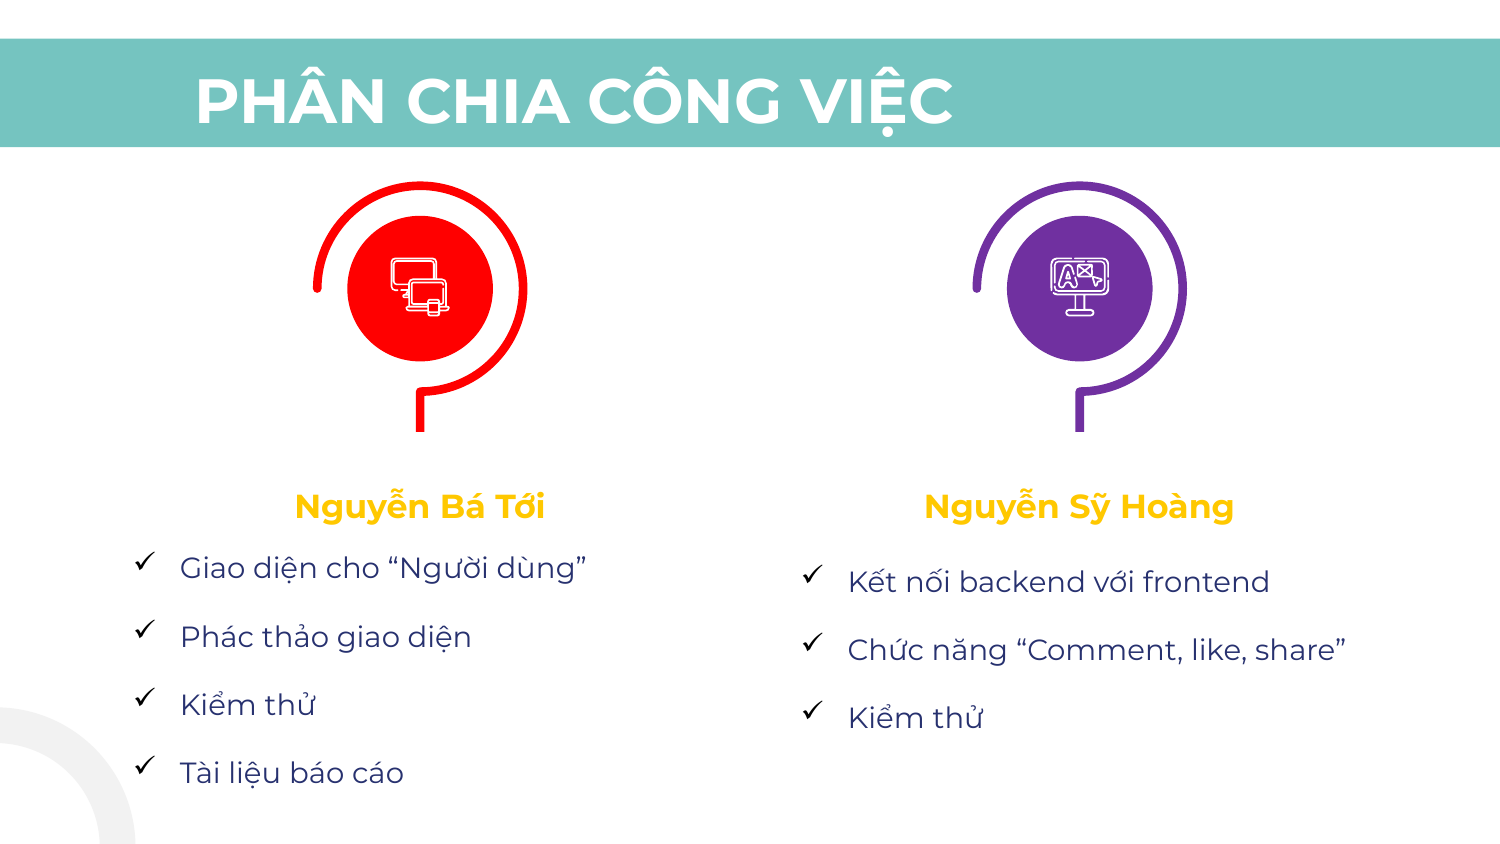

# PHÂN CHIA CÔNG VIỆC

Nguyễn Bá Tới
Nguyễn Sỹ Hoàng
Giao diện cho “Người dùng”
Phác thảo giao diện
Kiểm thử
Tài liệu báo cáo
Kết nối backend với frontend
Chức năng “Comment, like, share”
Kiểm thử